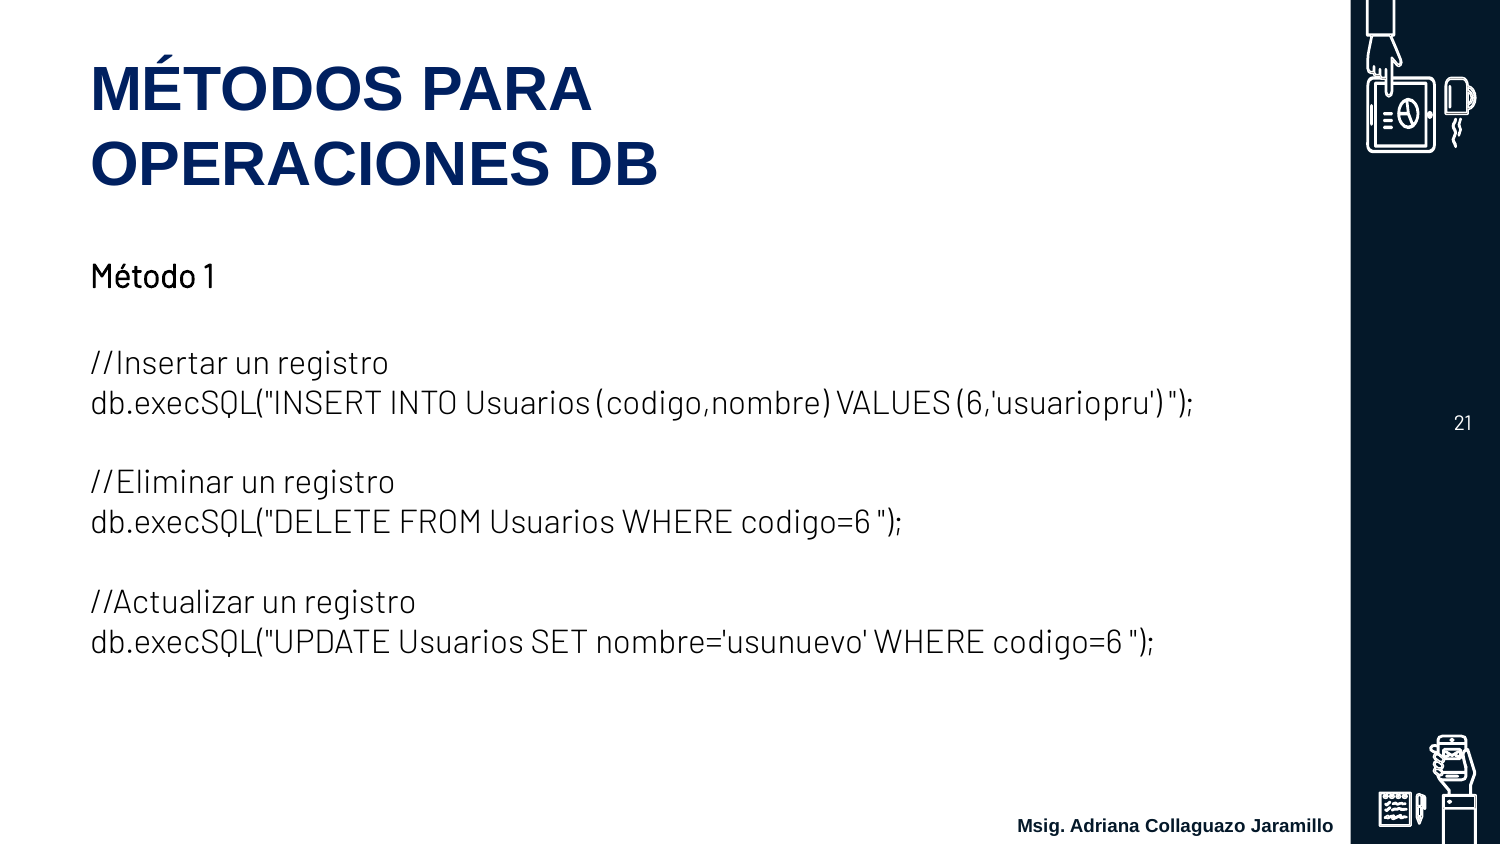

# MÉTODOS PARA OPERACIONES DB
Método 1
//Insertar un registro
db.execSQL("INSERT INTO Usuarios (codigo,nombre) VALUES (6,'usuariopru') ");

//Eliminar un registro
db.execSQL("DELETE FROM Usuarios WHERE codigo=6 ");

//Actualizar un registro
db.execSQL("UPDATE Usuarios SET nombre='usunuevo' WHERE codigo=6 ");
21